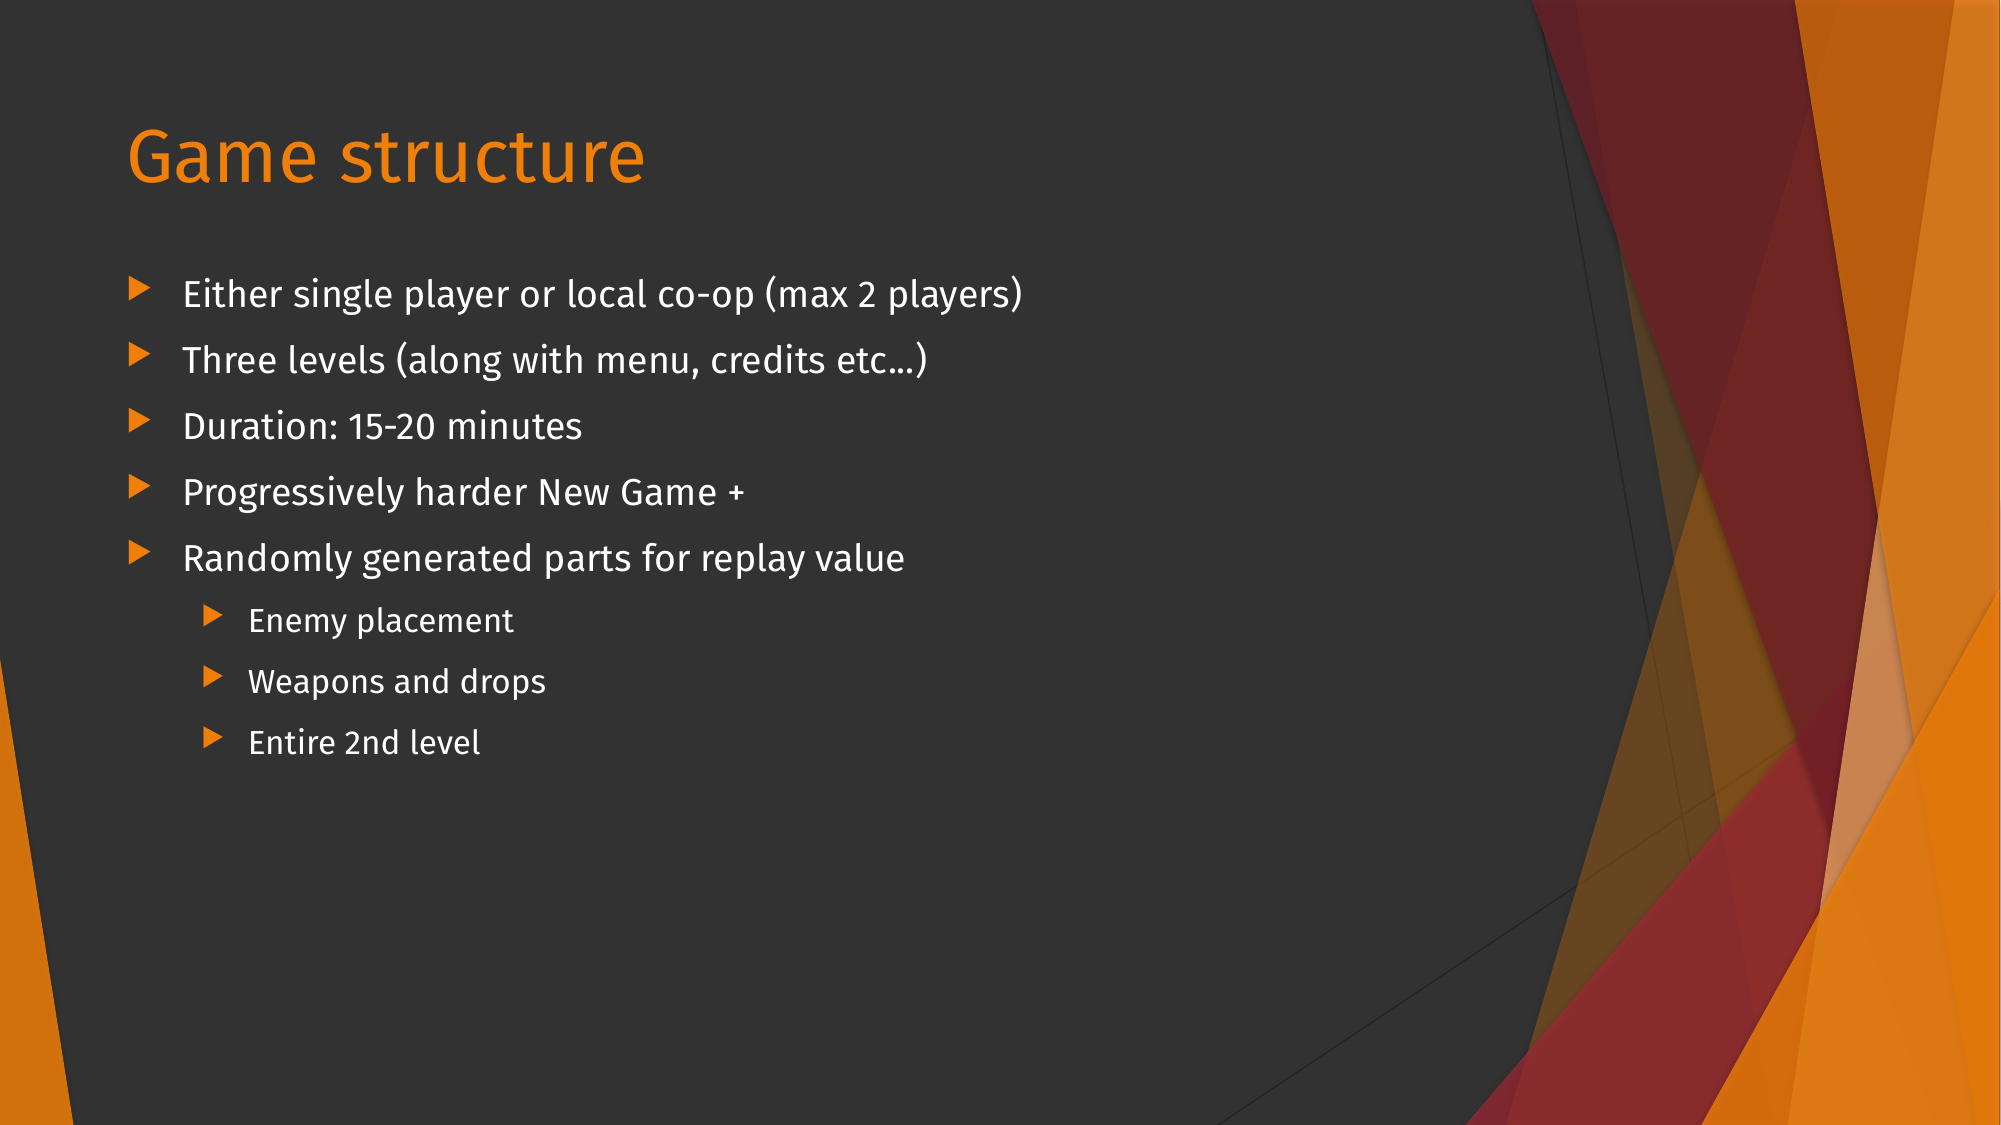

# Game structure
Either single player or local co-op (max 2 players)
Three levels (along with menu, credits etc...)
Duration: 15-20 minutes
Progressively harder New Game +
Randomly generated parts for replay value
Enemy placement
Weapons and drops
Entire 2nd level